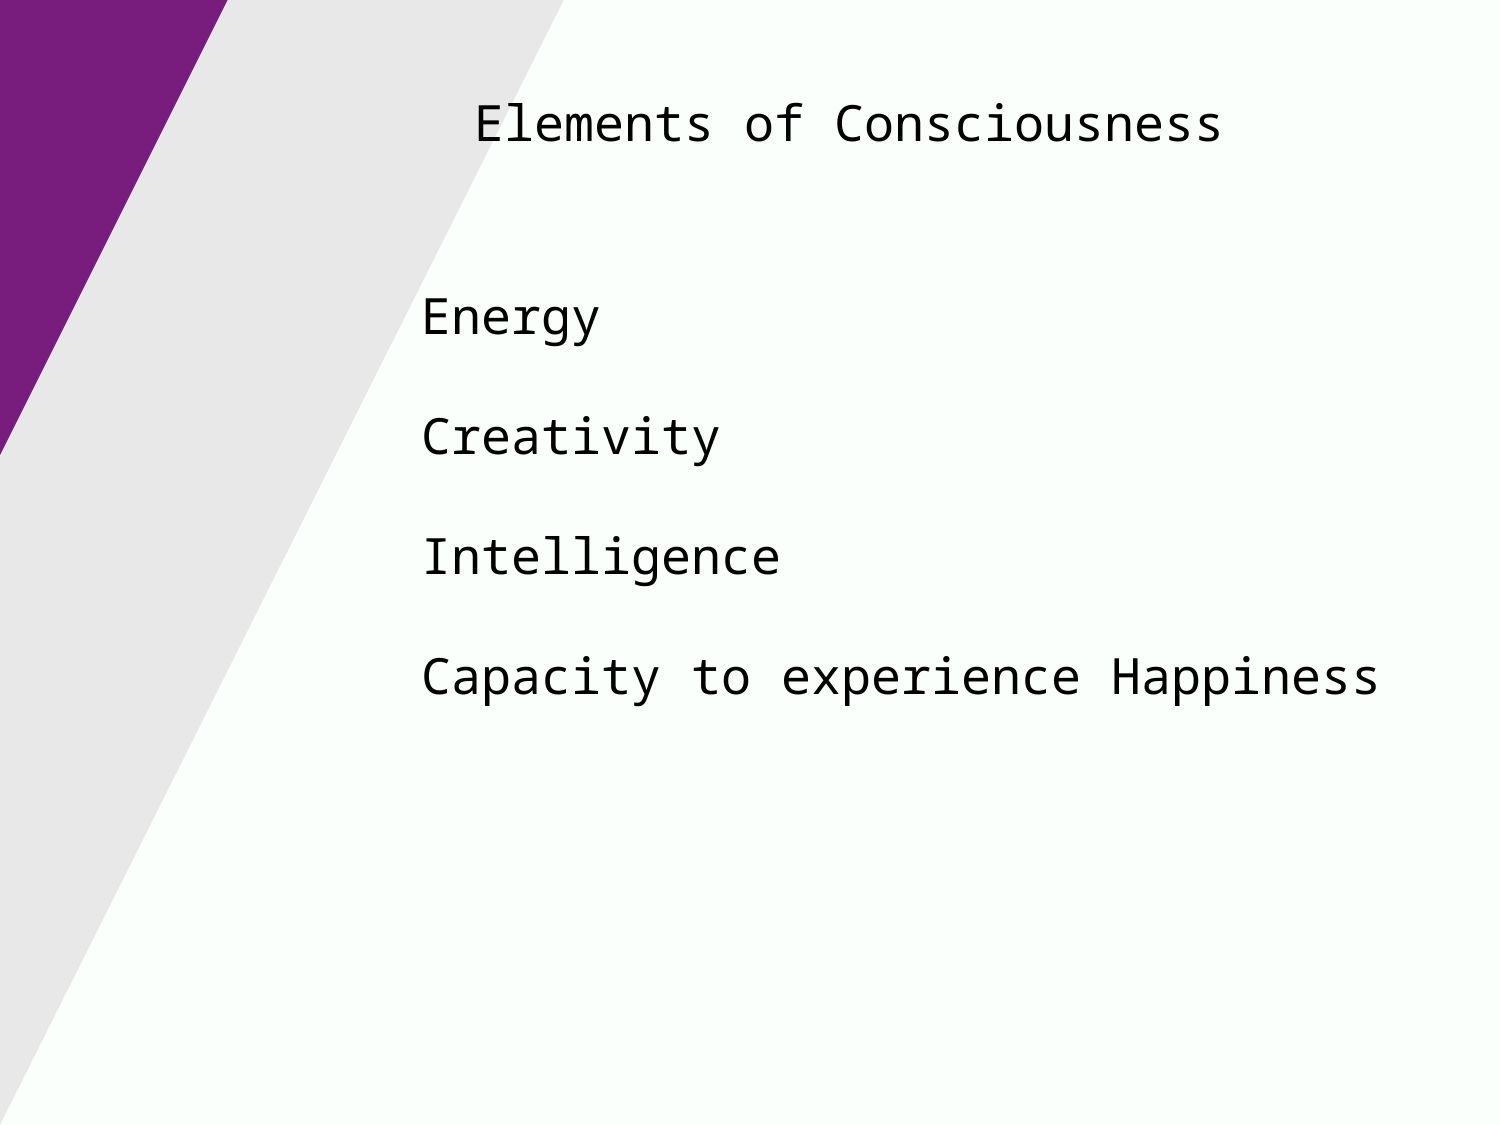

Elements of Consciousness
Energy

Creativity

Intelligence

Capacity to experience Happiness